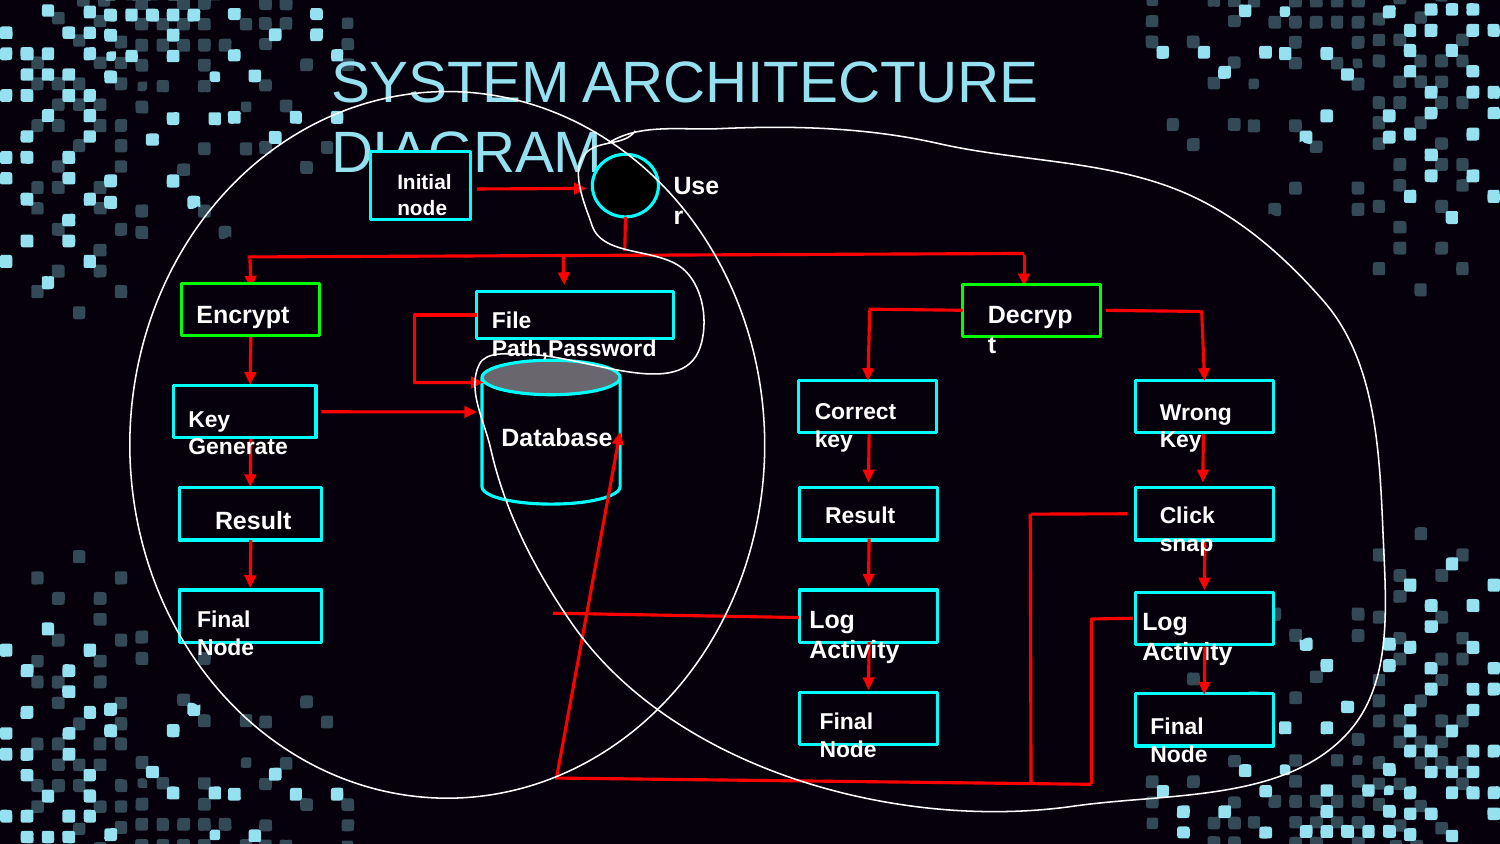

SYSTEM ARCHITECTURE DIAGRAM

Initial node

User
Encrypt

Decrypt

File Path,Password

Correct key
Wrong Key

Key Generate
Database
Result
Click snap

Result
Log Activity

Final Node

Log Activity

Final Node

Final Node